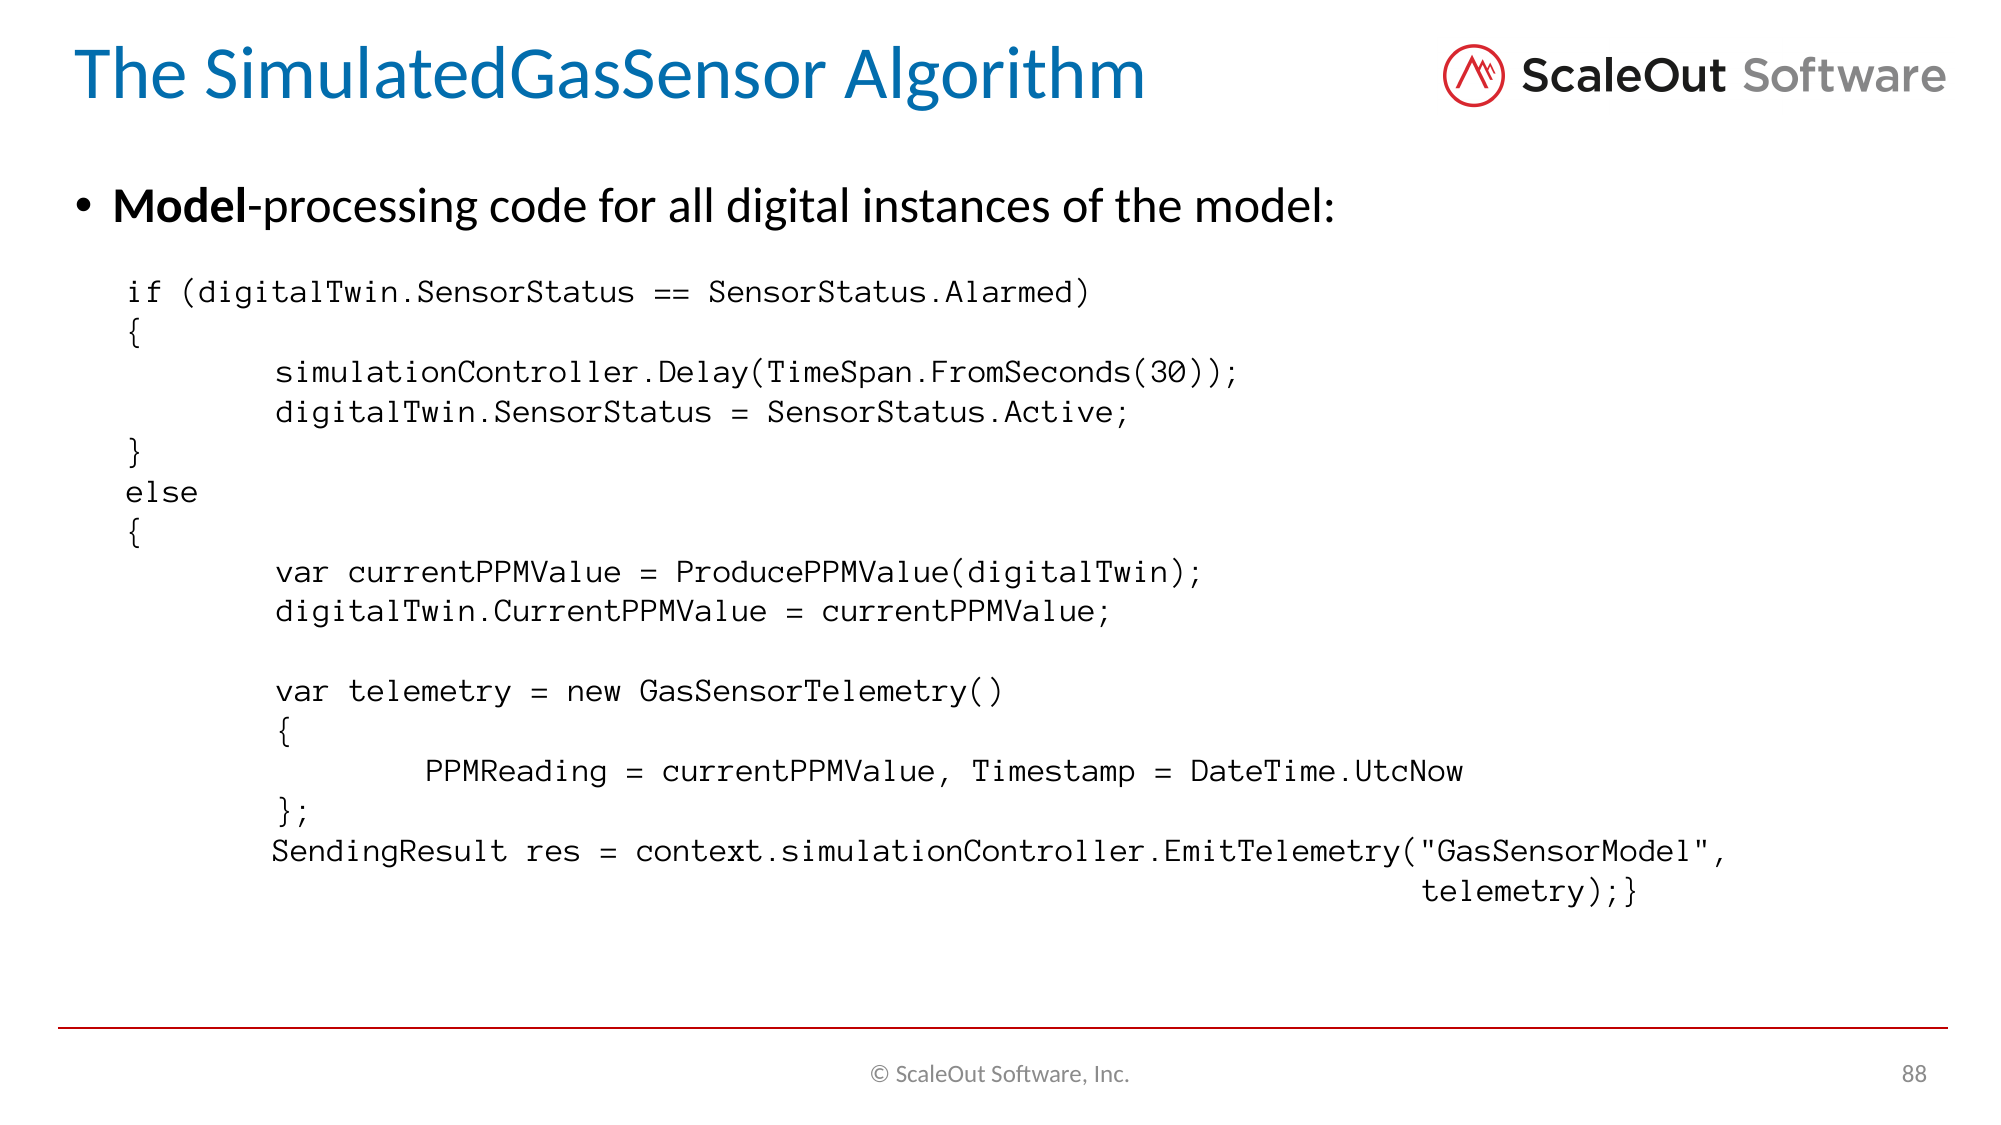

# The SimulatedGasSensor Algorithm
Model-processing code for all digital instances of the model:
if (digitalTwin.SensorStatus == SensorStatus.Alarmed)
{
	simulationController.Delay(TimeSpan.FromSeconds(30));
	digitalTwin.SensorStatus = SensorStatus.Active;
}
else
{
	var currentPPMValue = ProducePPMValue(digitalTwin);
	digitalTwin.CurrentPPMValue = currentPPMValue;

	var telemetry = new GasSensorTelemetry()
	{
		PPMReading = currentPPMValue, Timestamp = DateTime.UtcNow
	};
        SendingResult res = context.simulationController.EmitTelemetry("GasSensorModel",
                                                                       telemetry);}

© ScaleOut Software, Inc.
88